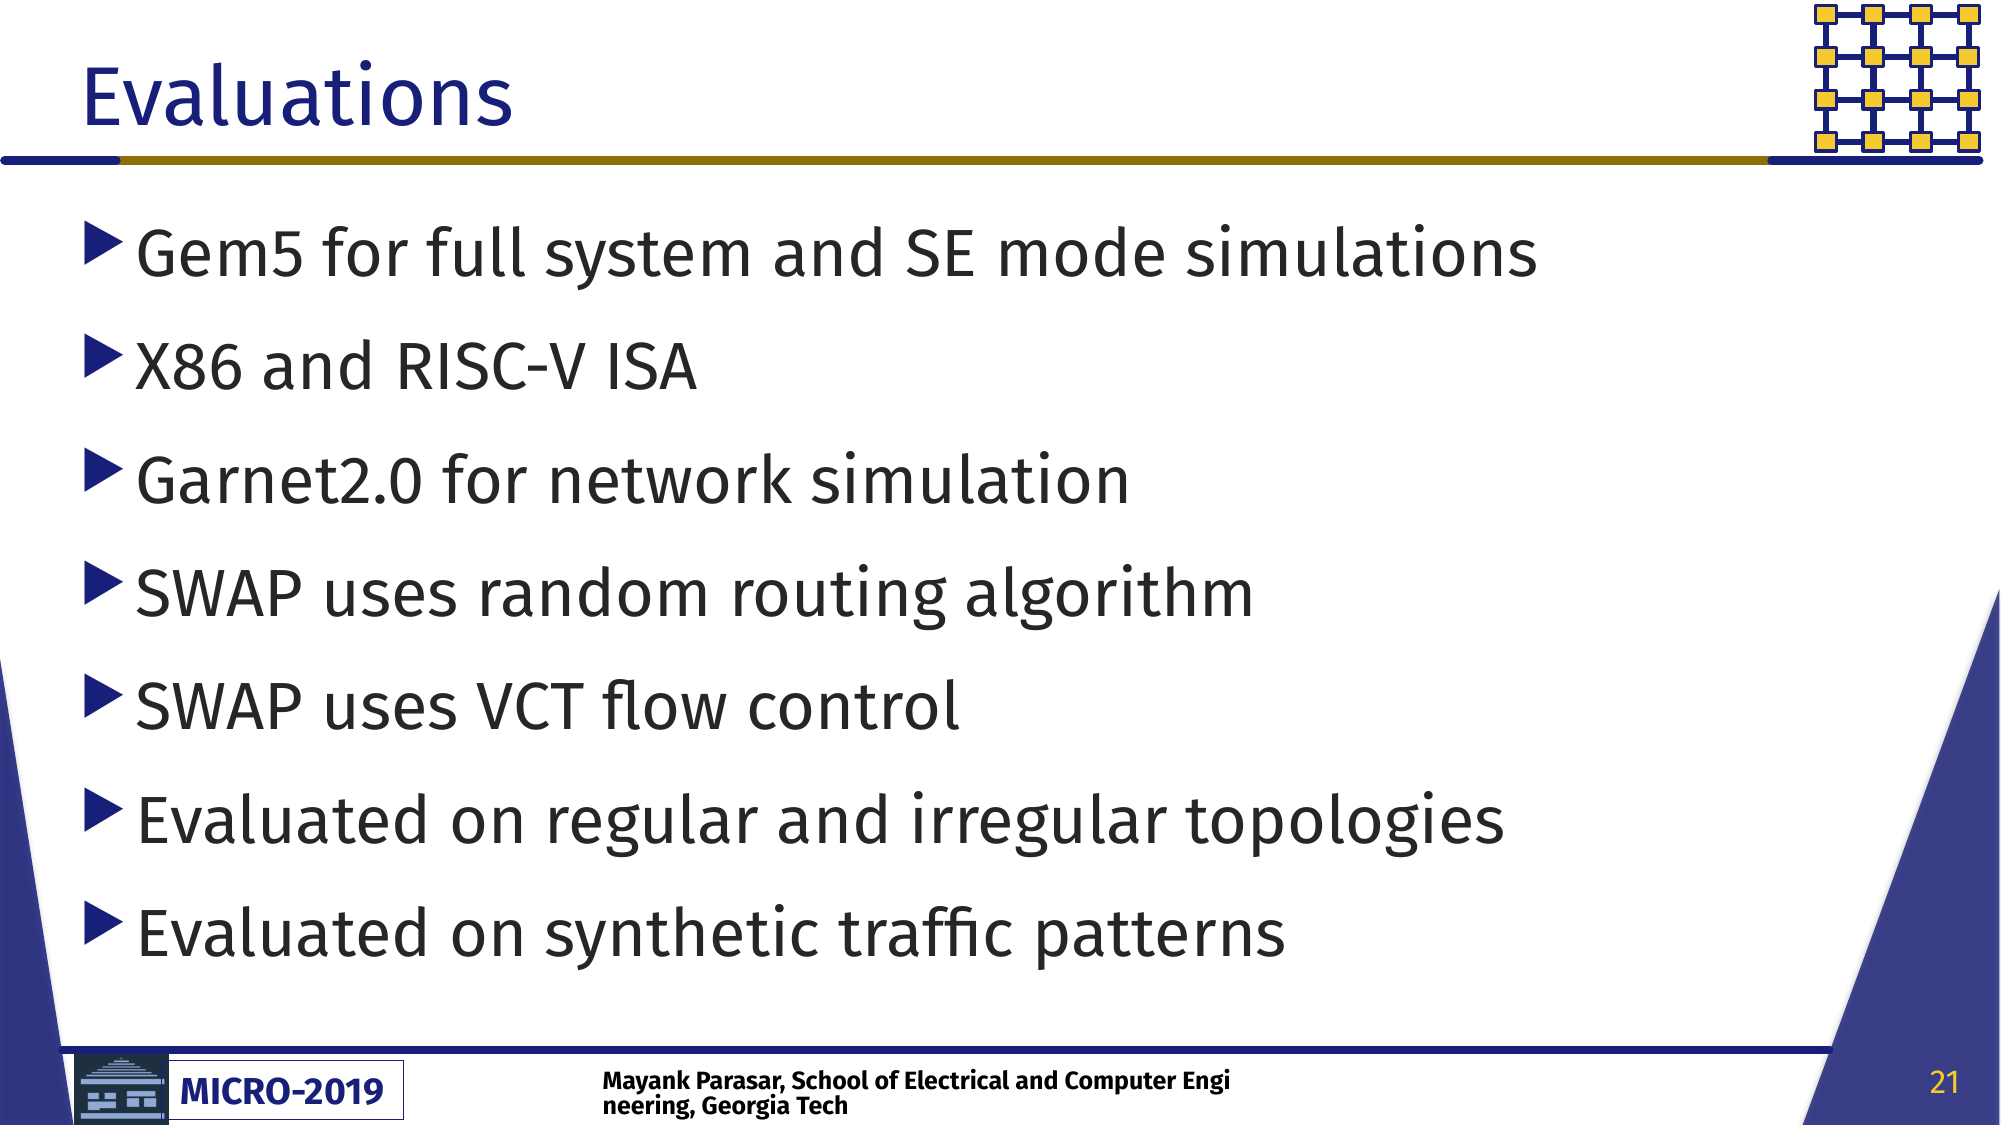

# Evaluations
Gem5 for full system and SE mode simulations
X86 and RISC-V ISA
Garnet2.0 for network simulation
SWAP uses random routing algorithm
SWAP uses VCT flow control
Evaluated on regular and irregular topologies
Evaluated on synthetic traffic patterns
21
Mayank Parasar, School of Electrical and Computer Engineering, Georgia Tech